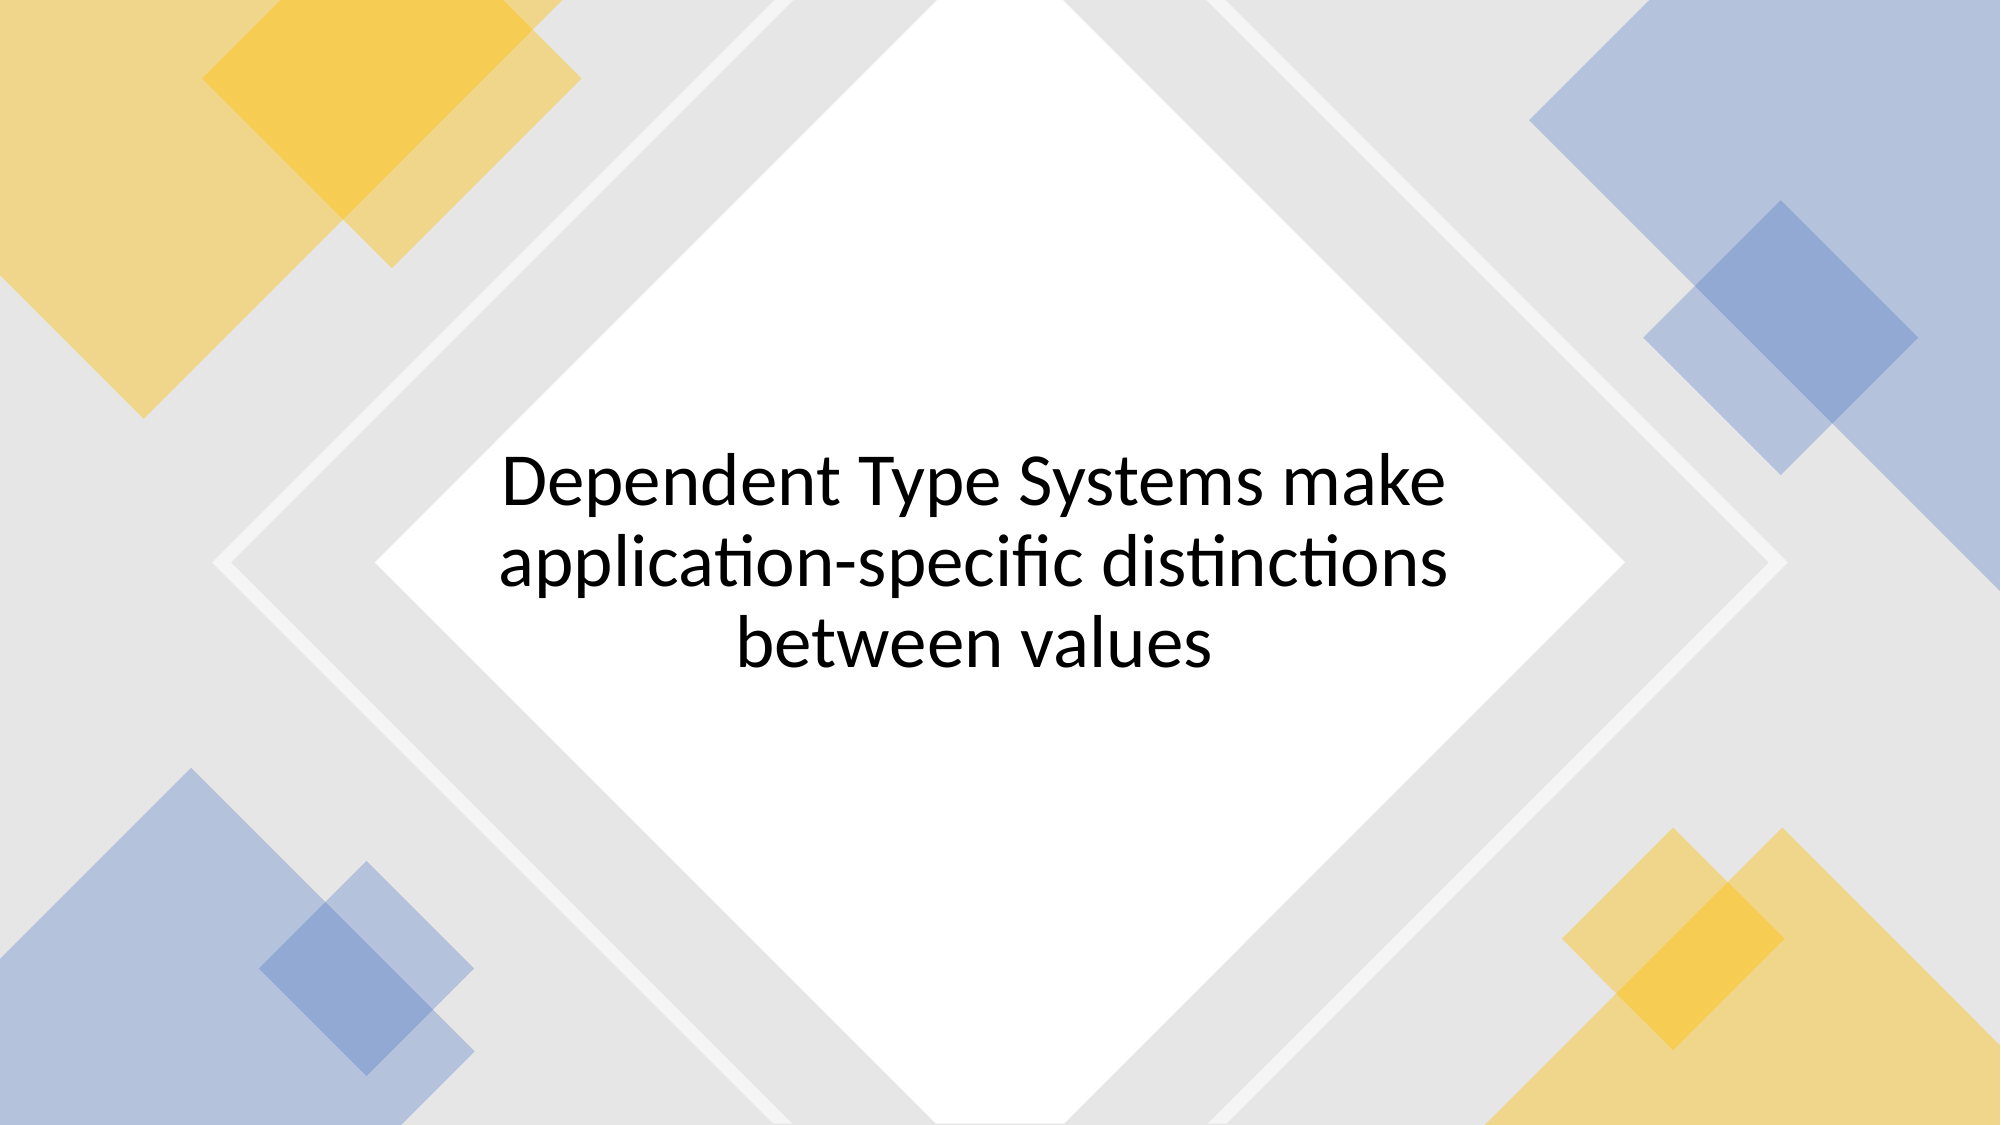

# Dependent Type Systems make application-specific distinctions between values